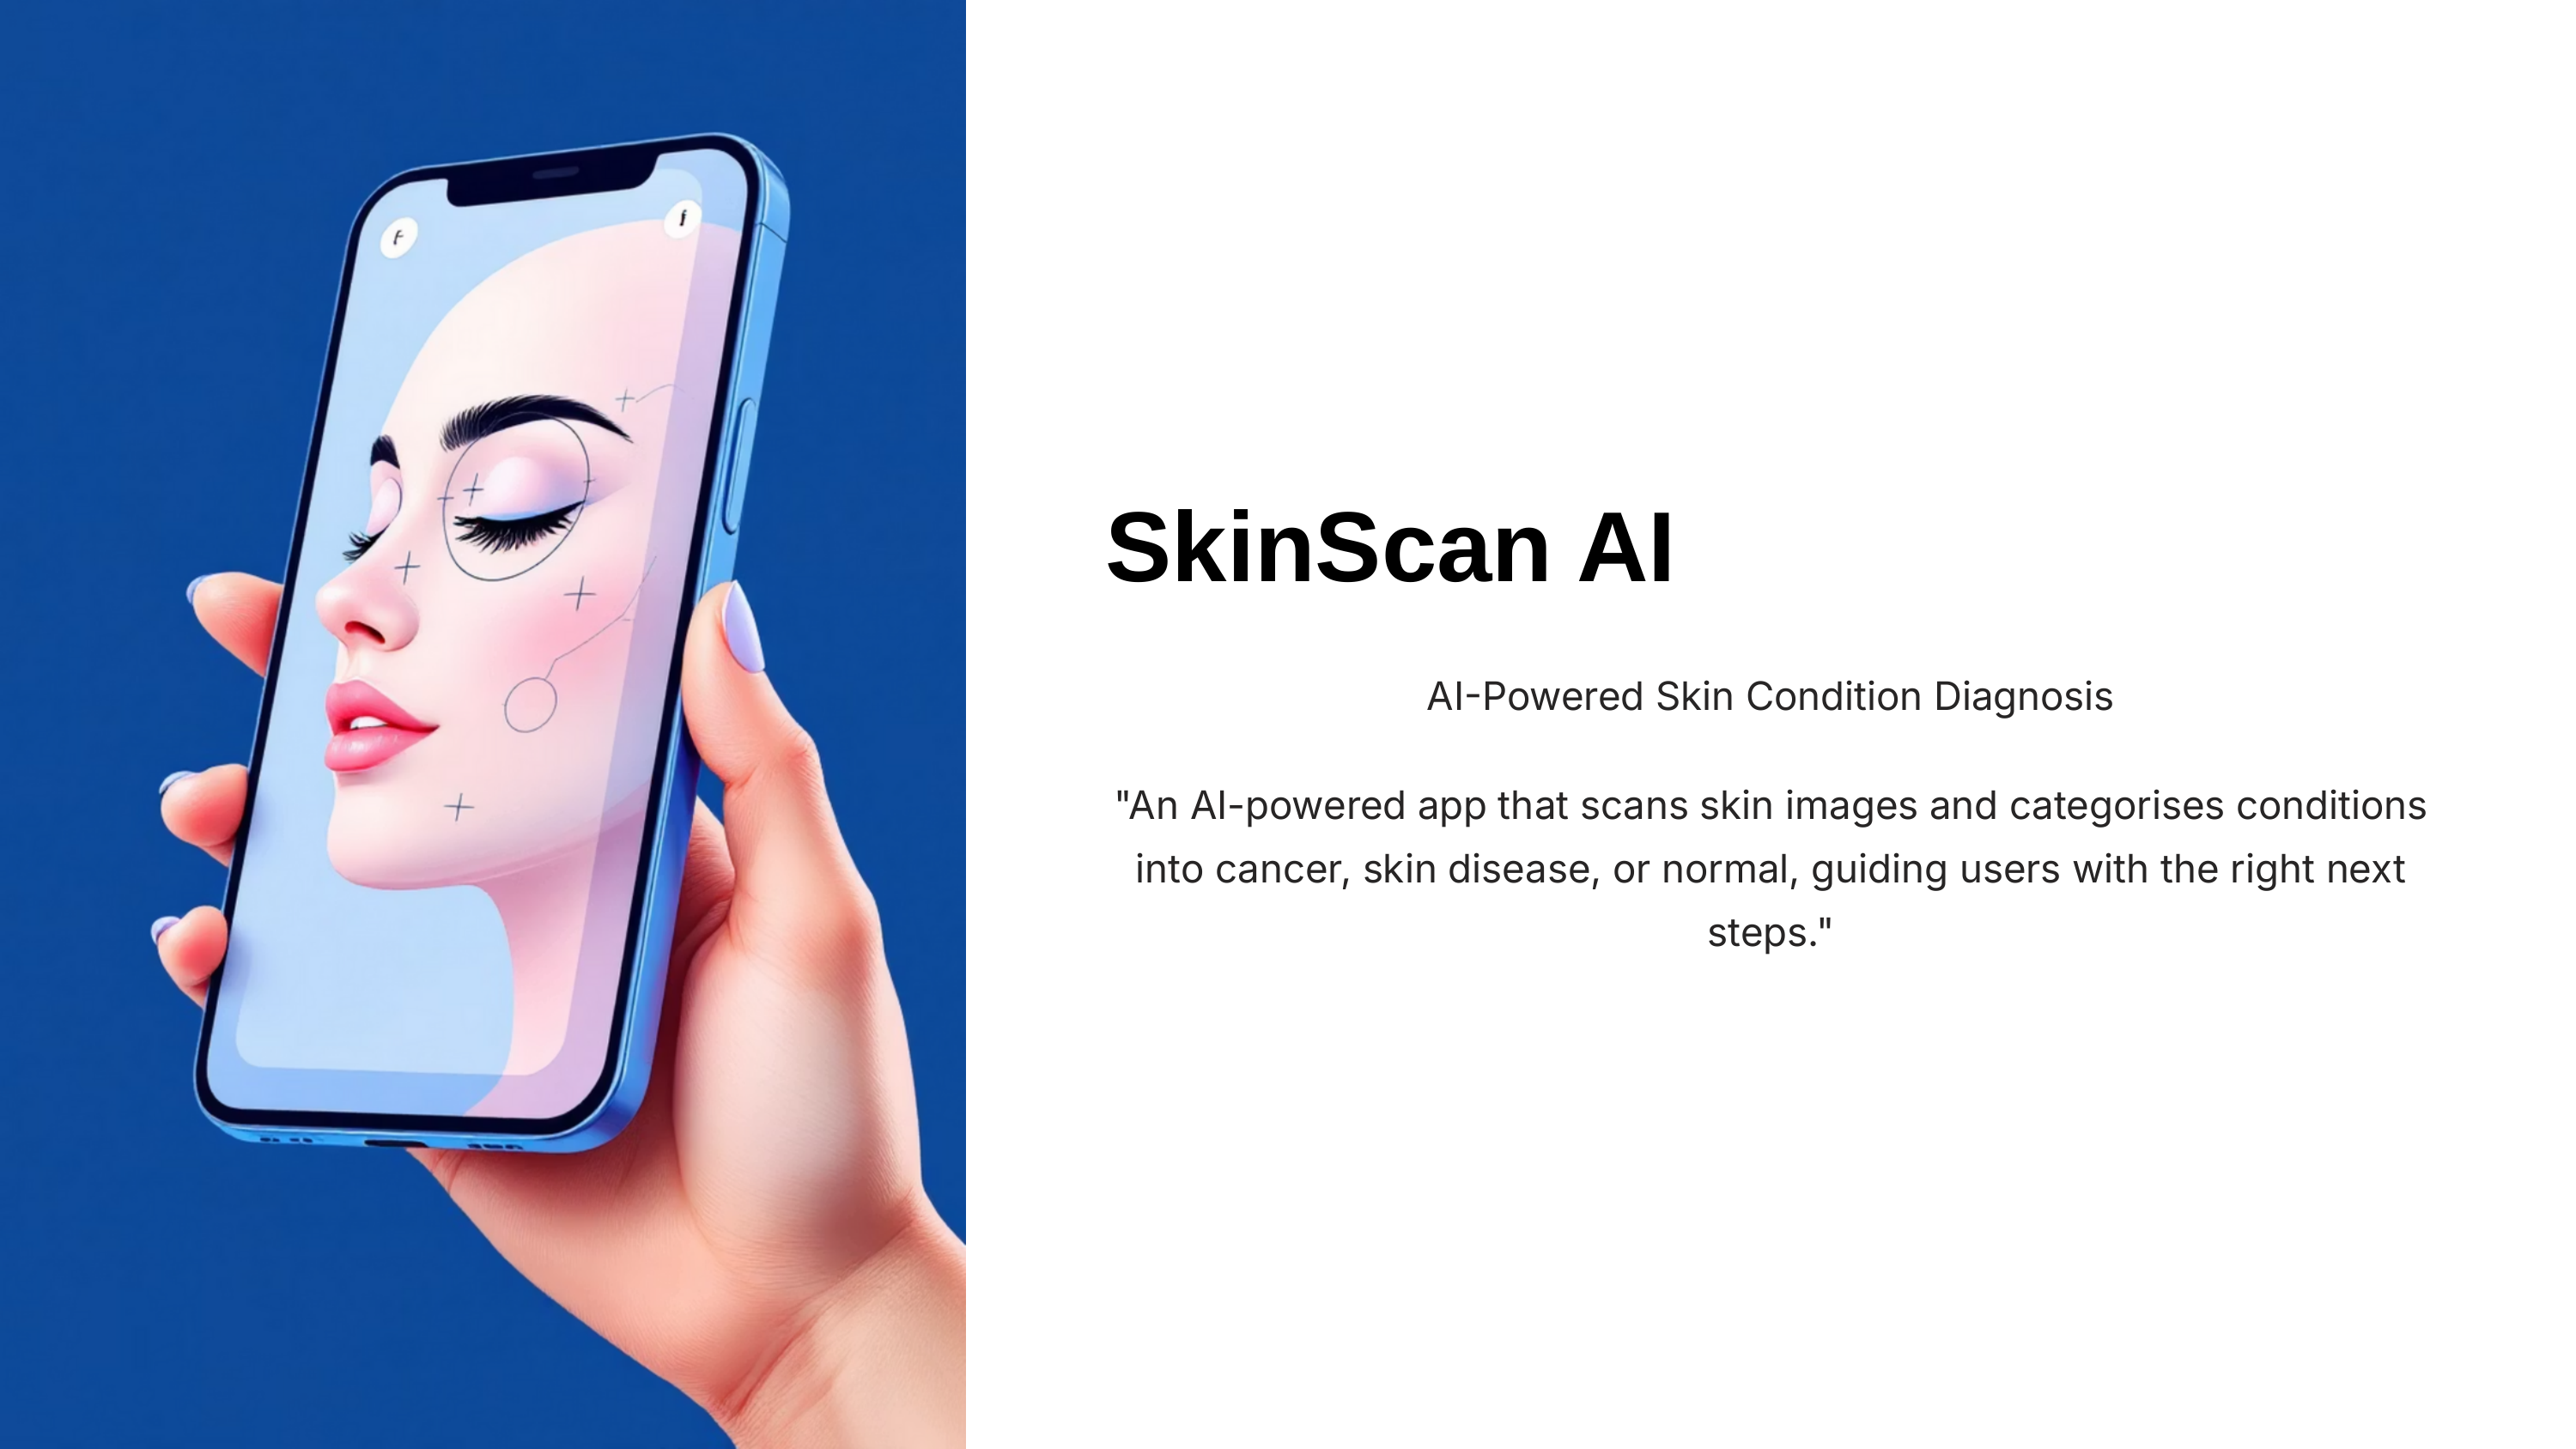

SkinScan AI
AI-Powered Skin Condition Diagnosis
"An AI-powered app that scans skin images and categorises conditions into cancer, skin disease, or normal, guiding users with the right next steps."